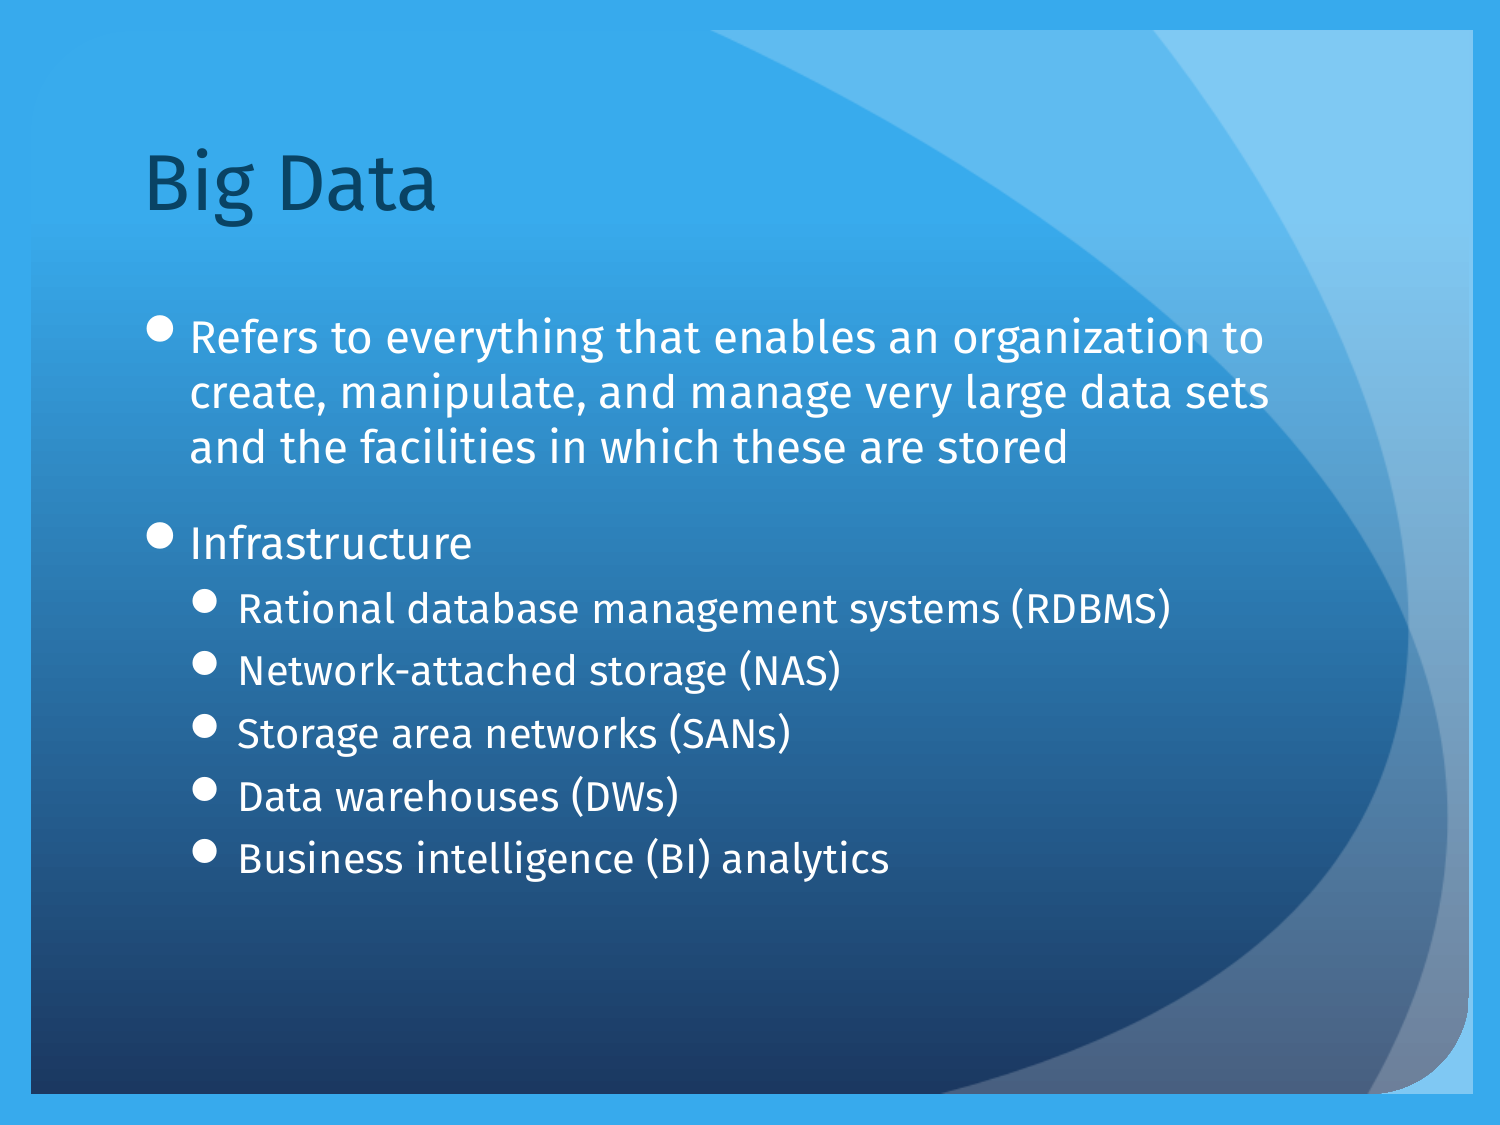

# Big Data
Refers to everything that enables an organization to create, manipulate, and manage very large data sets and the facilities in which these are stored
Infrastructure
Rational database management systems (RDBMS)
Network-attached storage (NAS)
Storage area networks (SANs)
Data warehouses (DWs)
Business intelligence (BI) analytics